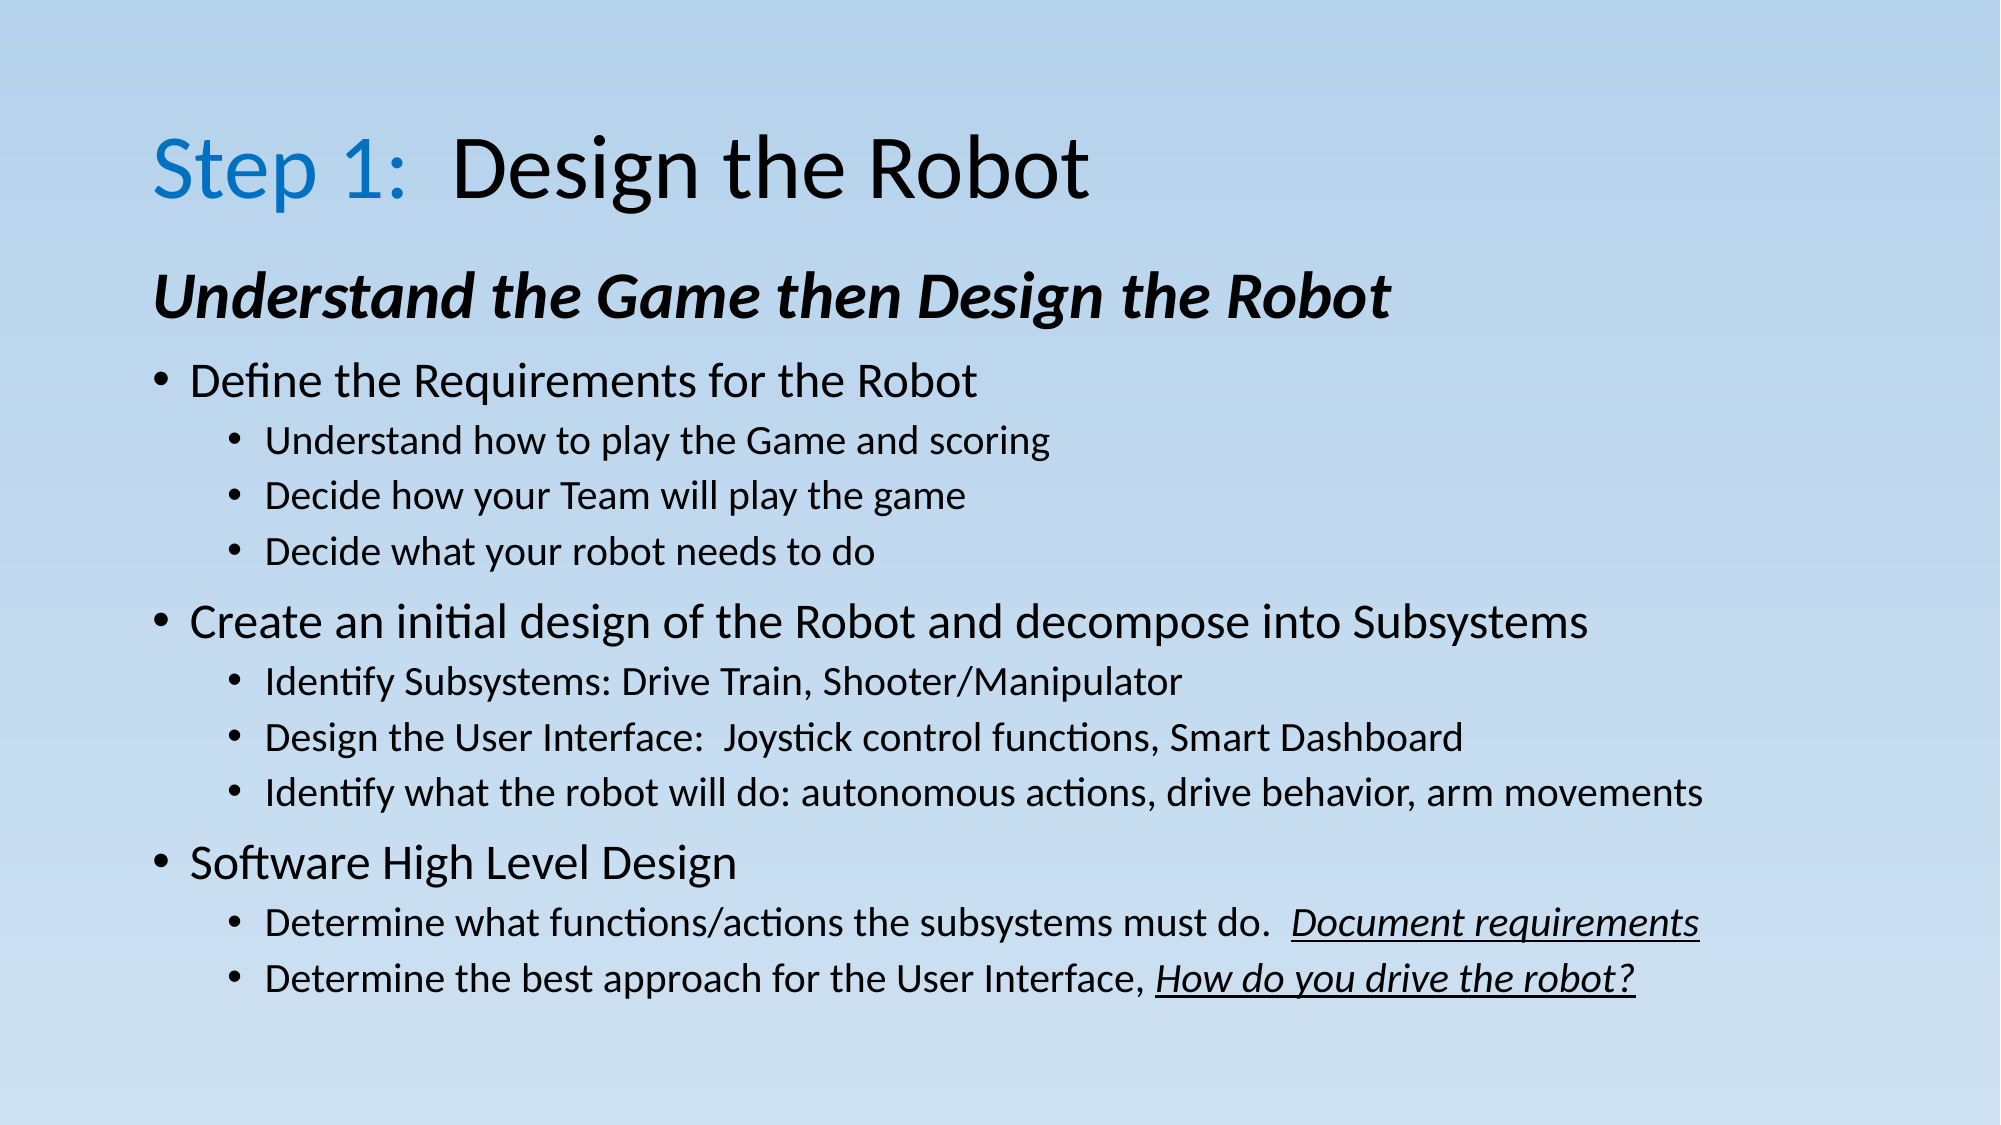

# Step 1:  Design the Robot
Understand the Game then Design the Robot
Define the Requirements for the Robot
Understand how to play the Game and scoring
Decide how your Team will play the game
Decide what your robot needs to do
Create an initial design of the Robot and decompose into Subsystems
Identify Subsystems: Drive Train, Shooter/Manipulator
Design the User Interface:  Joystick control functions, Smart Dashboard
Identify what the robot will do: autonomous actions, drive behavior, arm movements
Software High Level Design
Determine what functions/actions the subsystems must do.  Document requirements
Determine the best approach for the User Interface, How do you drive the robot?